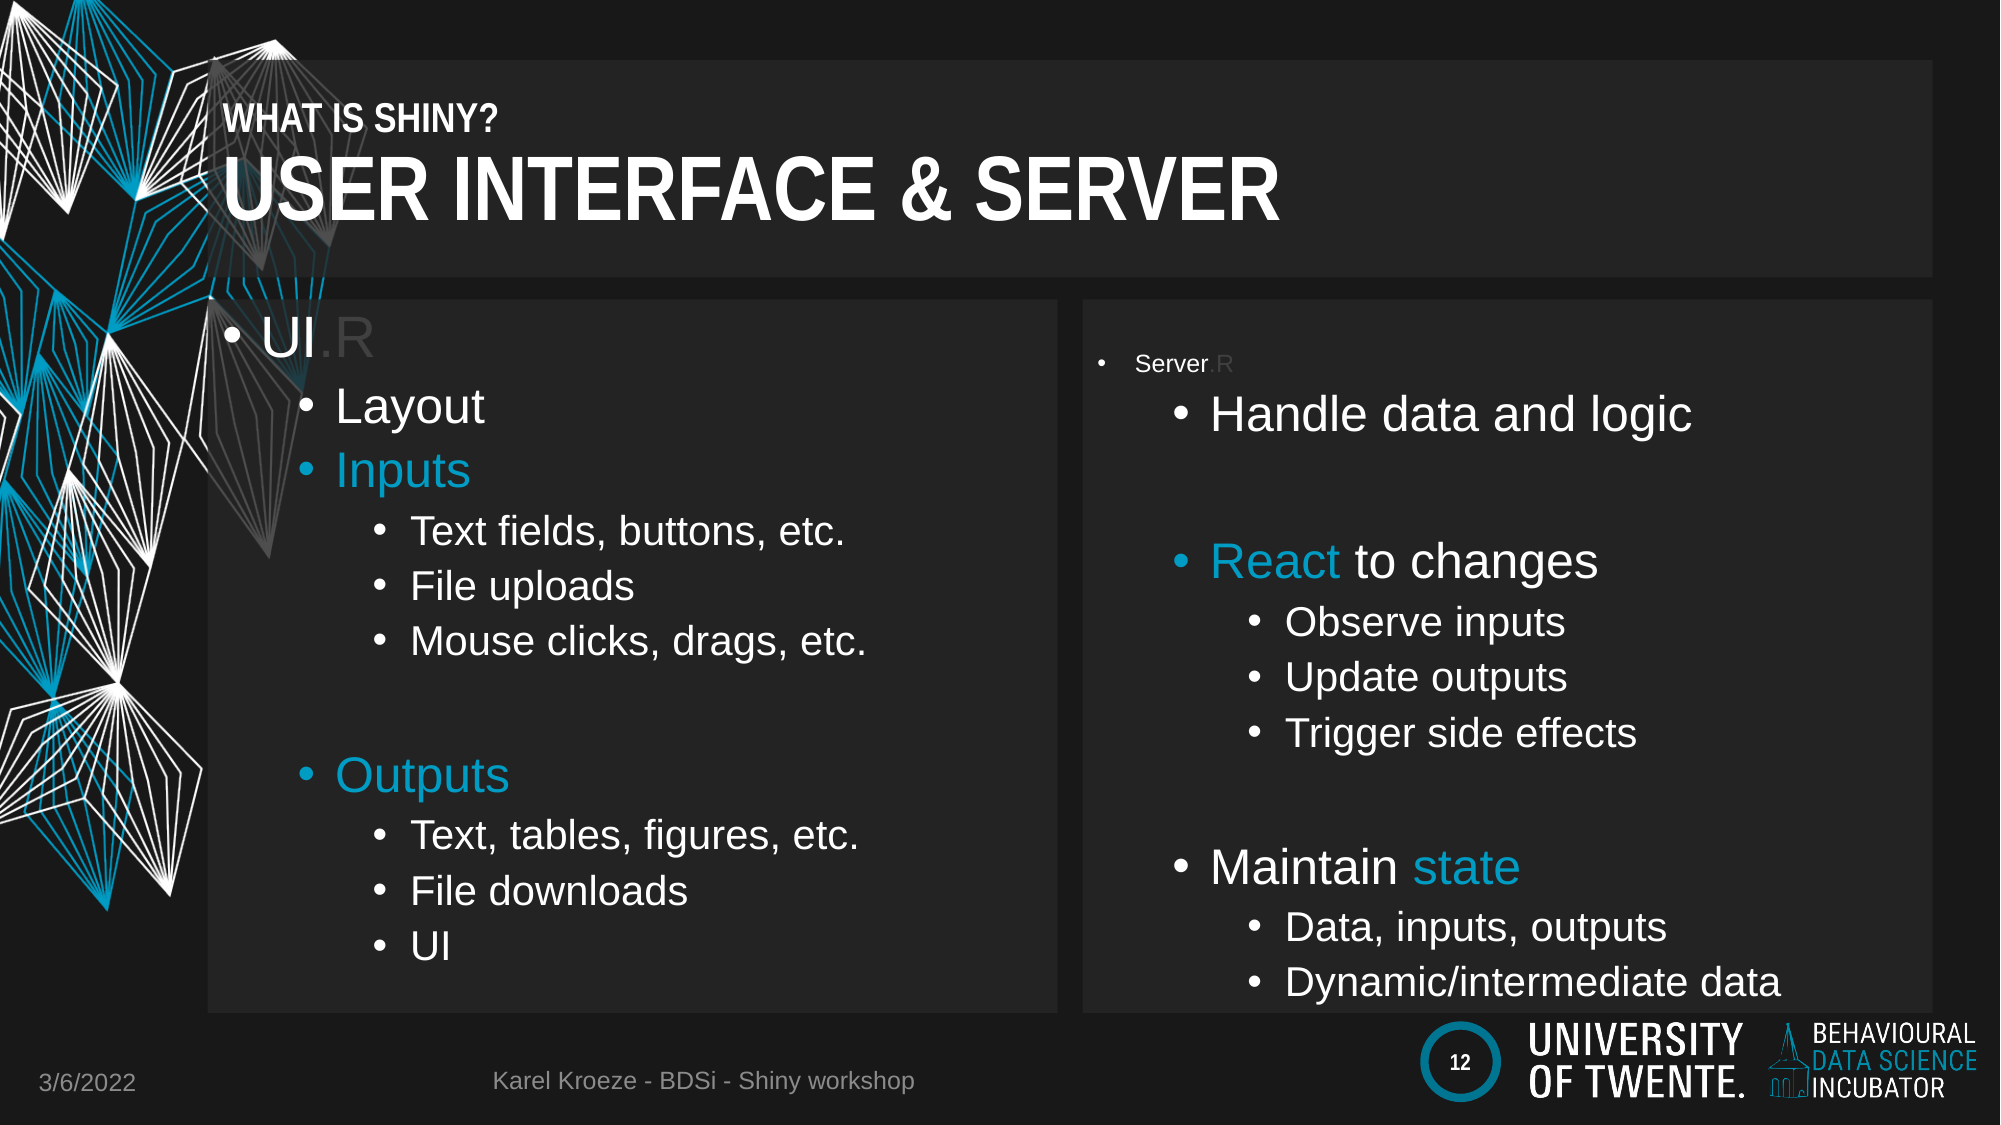

# What is Shiny? User Interface & server
UI.R
Layout
Inputs
Text fields, buttons, etc.
File uploads
Mouse clicks, drags, etc.

Outputs
Text, tables, figures, etc.
File downloads
UI
Server.R
Handle data and logic

React to changes
Observe inputs
Update outputs
Trigger side effects

Maintain state
Data, inputs, outputs
Dynamic/intermediate data
Karel Kroeze - BDSi - Shiny workshop
3/6/2022